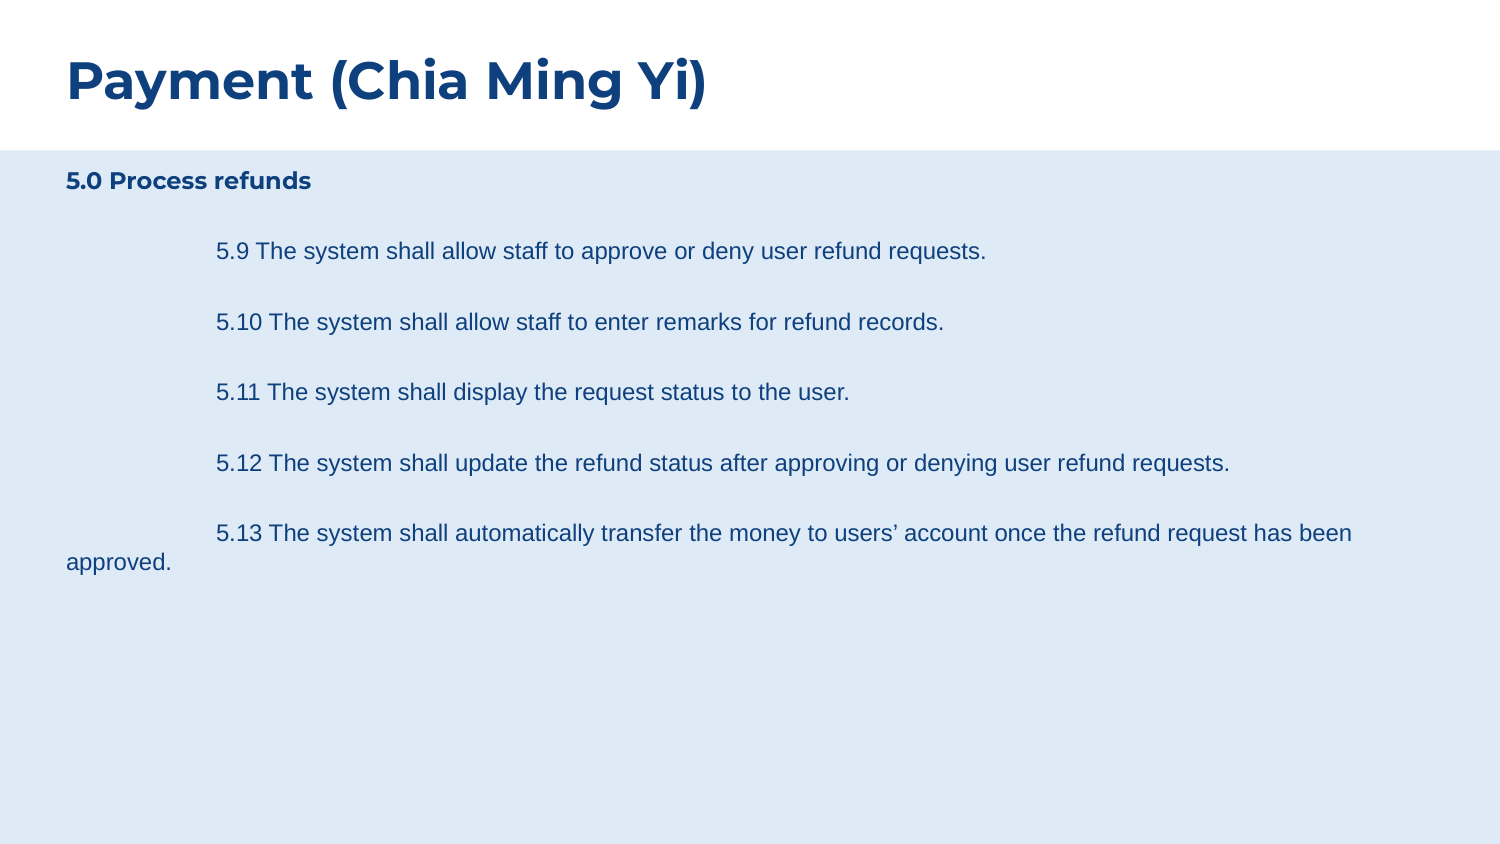

# Payment (Chia Ming Yi)
5.0 Process refunds
	5.9 The system shall allow staff to approve or deny user refund requests.
	5.10 The system shall allow staff to enter remarks for refund records.
	5.11 The system shall display the request status to the user.
	5.12 The system shall update the refund status after approving or denying user refund requests.
	5.13 The system shall automatically transfer the money to users’ account once the refund request has been approved.